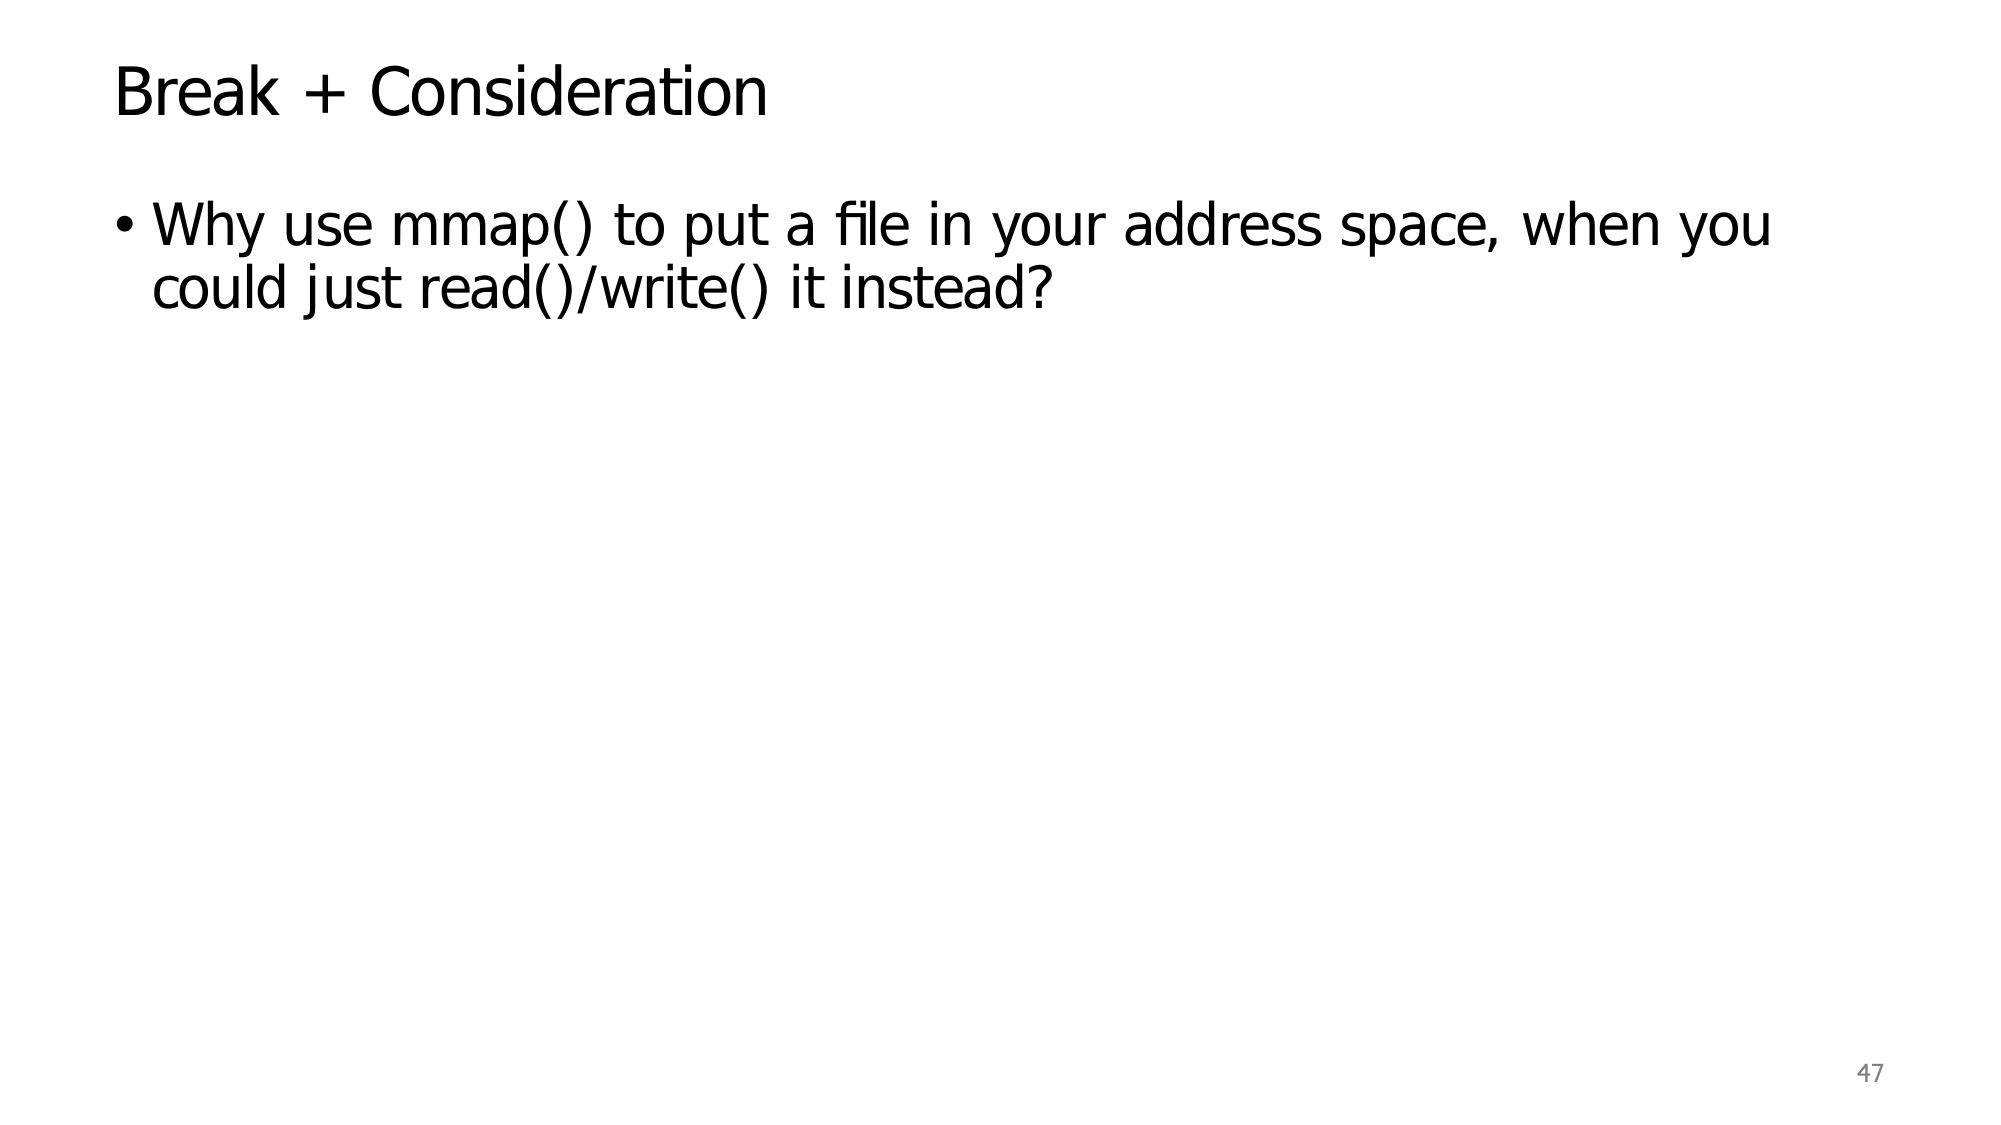

# Break + Consideration
Why use mmap() to put a file in your address space, when you could just read()/write() it instead?
47